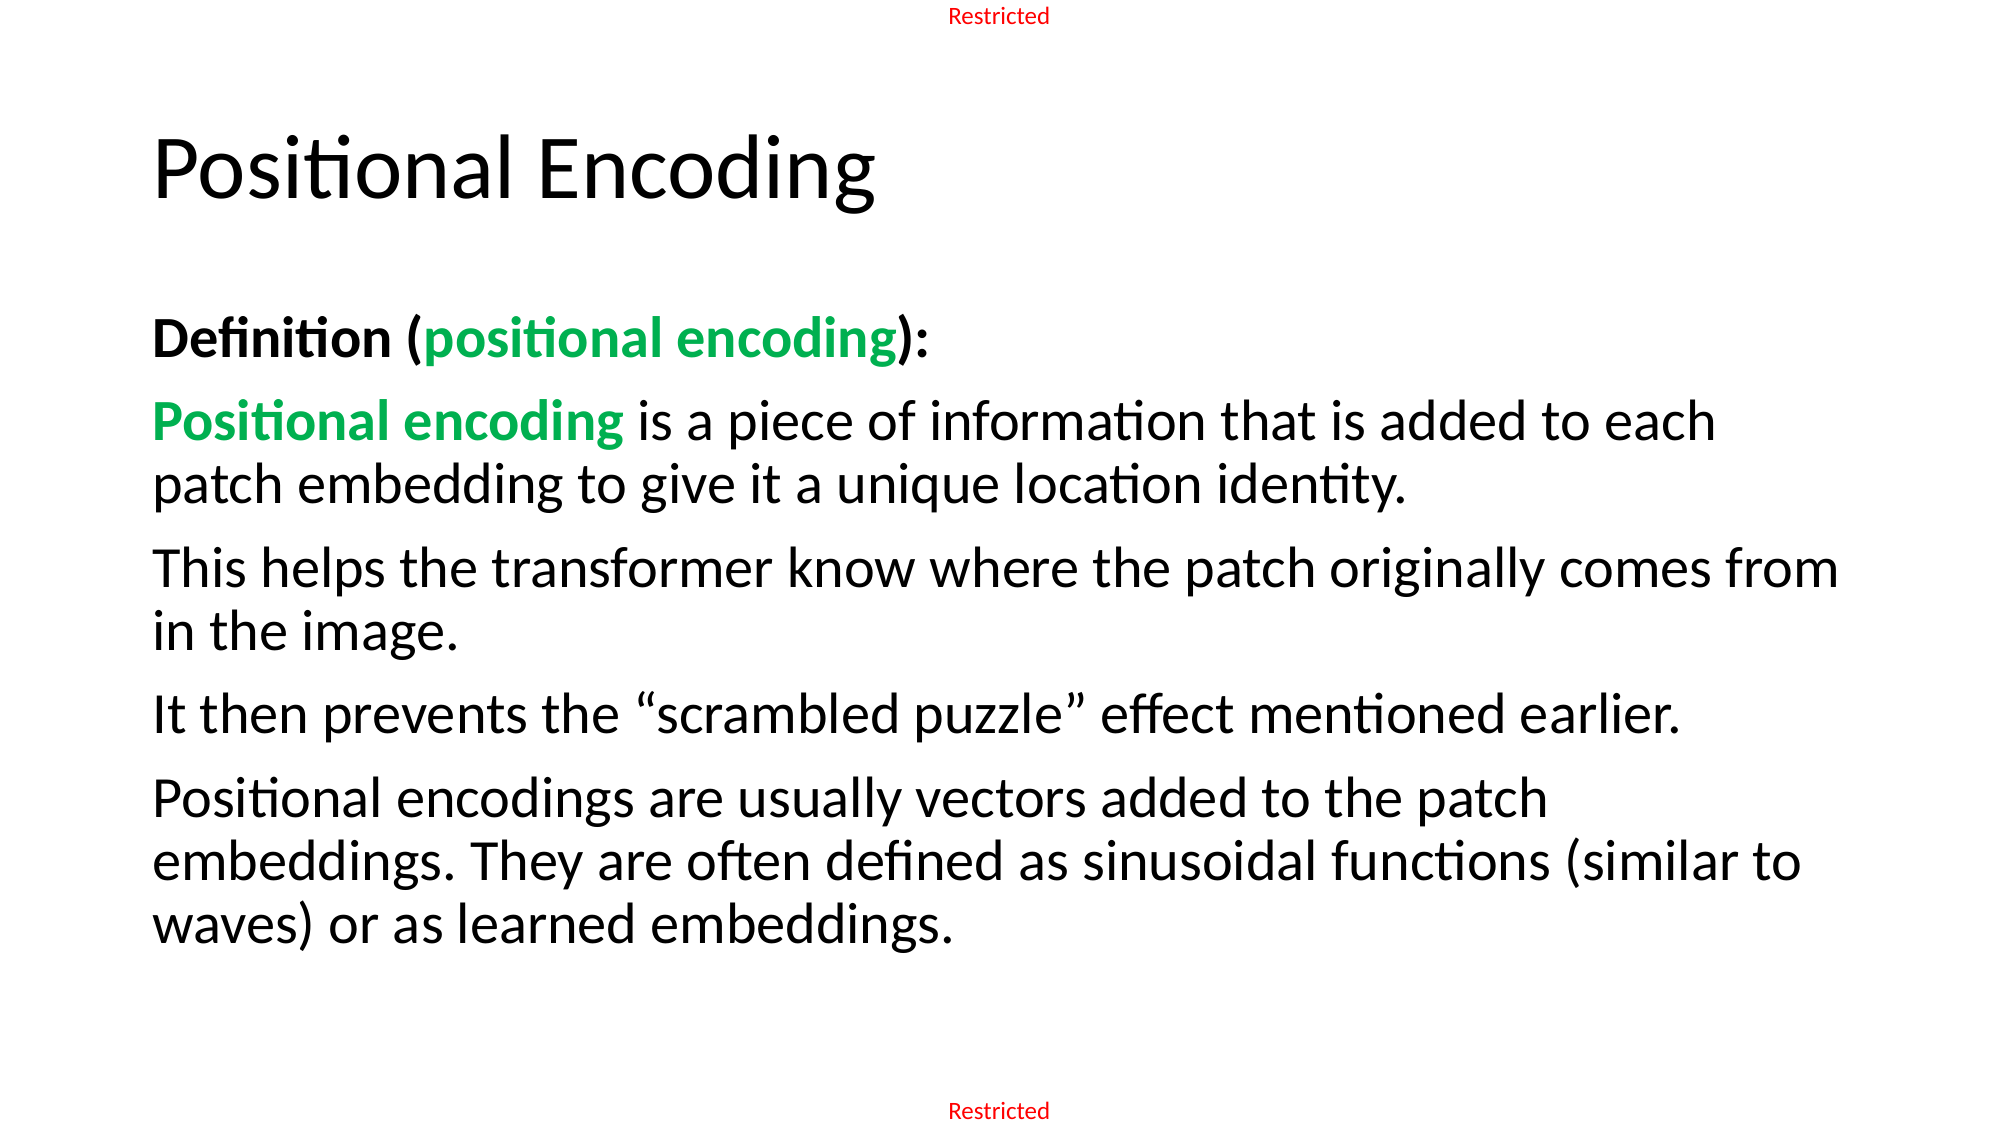

# Positional Encoding
Definition (positional encoding):
Positional encoding is a piece of information that is added to each patch embedding to give it a unique location identity.
This helps the transformer know where the patch originally comes from in the image.
It then prevents the “scrambled puzzle” effect mentioned earlier.
Positional encodings are usually vectors added to the patch embeddings. They are often defined as sinusoidal functions (similar to waves) or as learned embeddings.